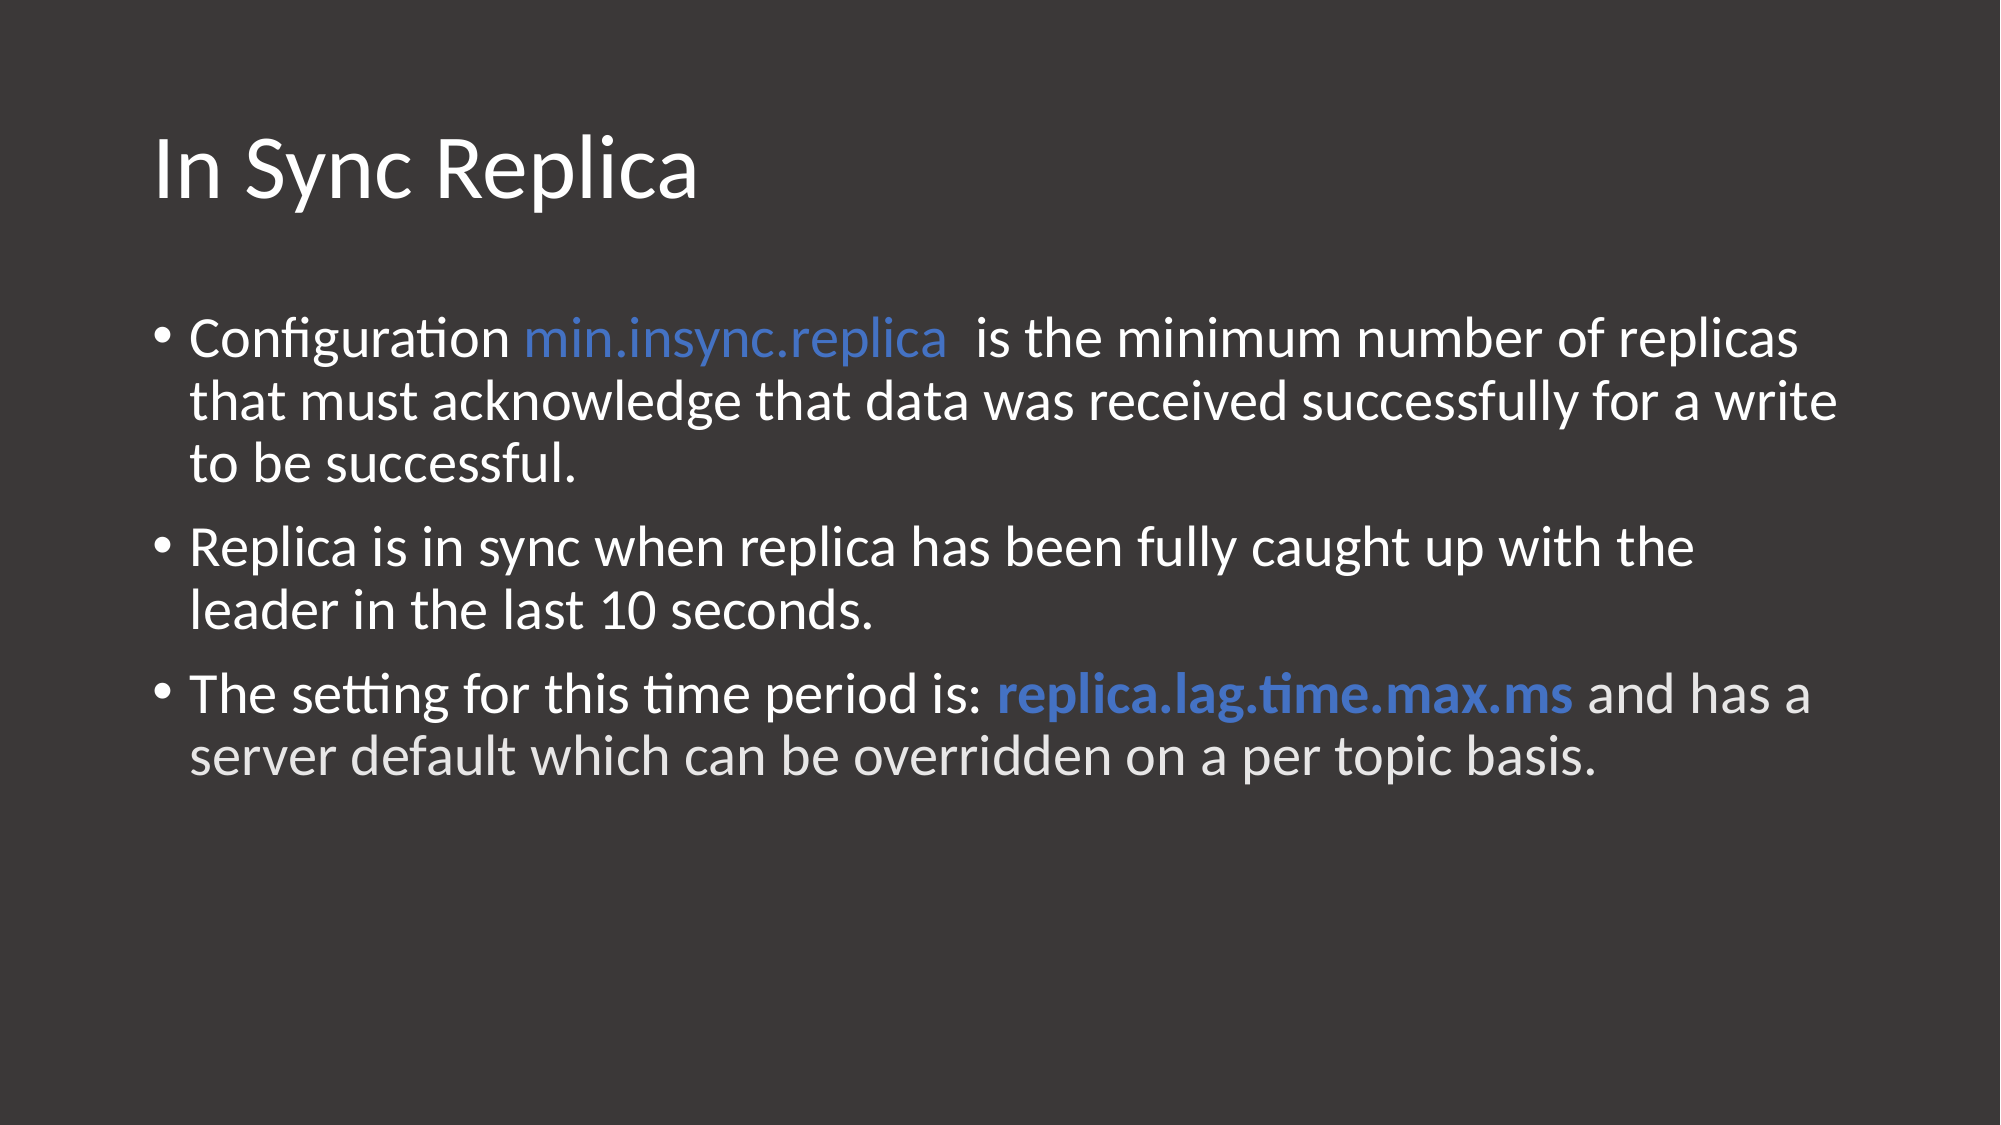

# In Sync Replica
Configuration min.insync.replica  is the minimum number of replicas that must acknowledge that data was received successfully for a write to be successful.
Replica is in sync when replica has been fully caught up with the leader in the last 10 seconds.
The setting for this time period is: replica.lag.time.max.ms and has a server default which can be overridden on a per topic basis.